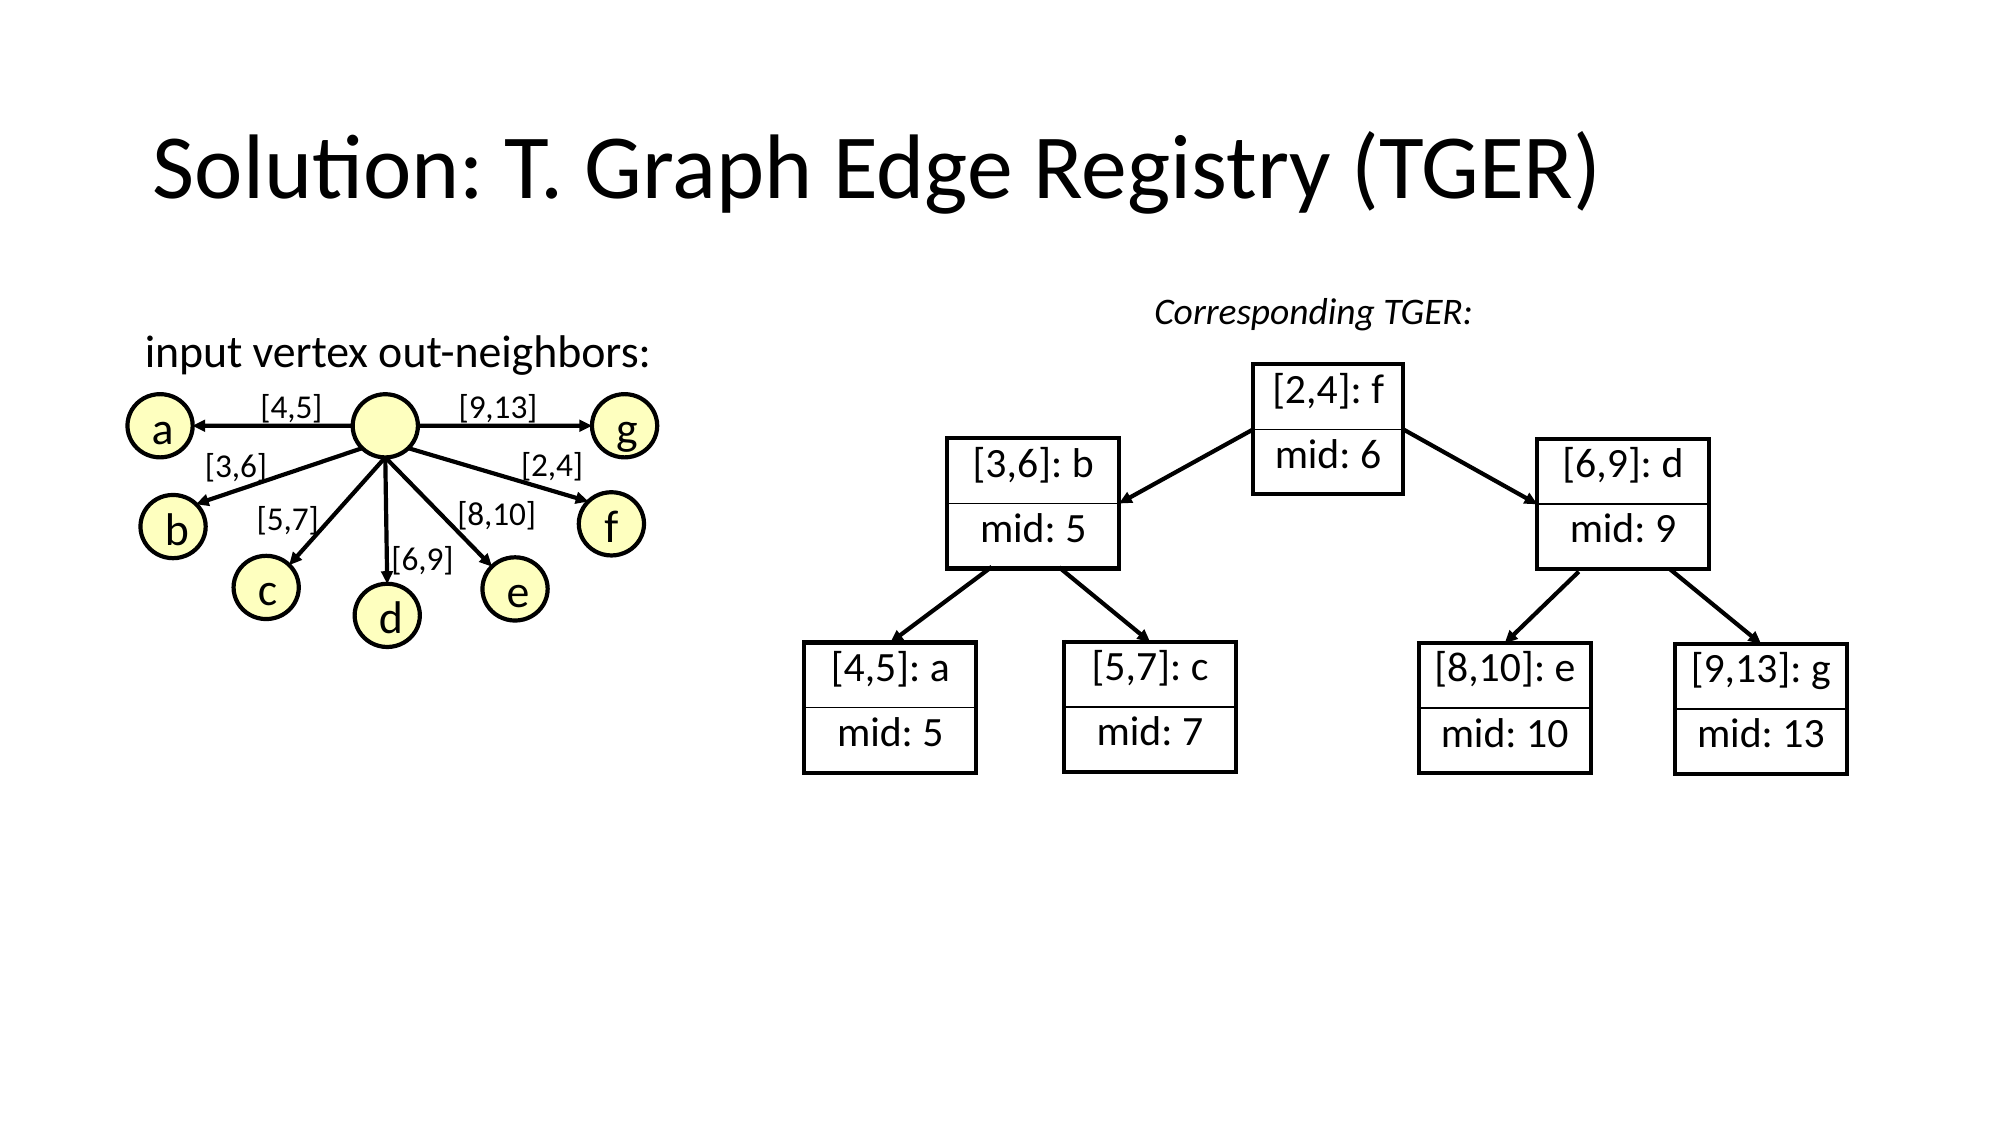

# Solution: T. Graph Edge Registry (TGER)
Corresponding TGER:
input vertex out-neighbors:
| [2,4]: f |
| --- |
| mid: 6 |
[9,13]
[4,5]
a
g

[2,4]
[3,6]
[8,10]
[5,7]
f
b
[6,9]
c
e
d
| [3,6]: b |
| --- |
| mid: 5 |
| [6,9]: d |
| --- |
| mid: 9 |
| [5,7]: c |
| --- |
| mid: 7 |
| [4,5]: a |
| --- |
| mid: 5 |
| [8,10]: e |
| --- |
| mid: 10 |
| [9,13]: g |
| --- |
| mid: 13 |